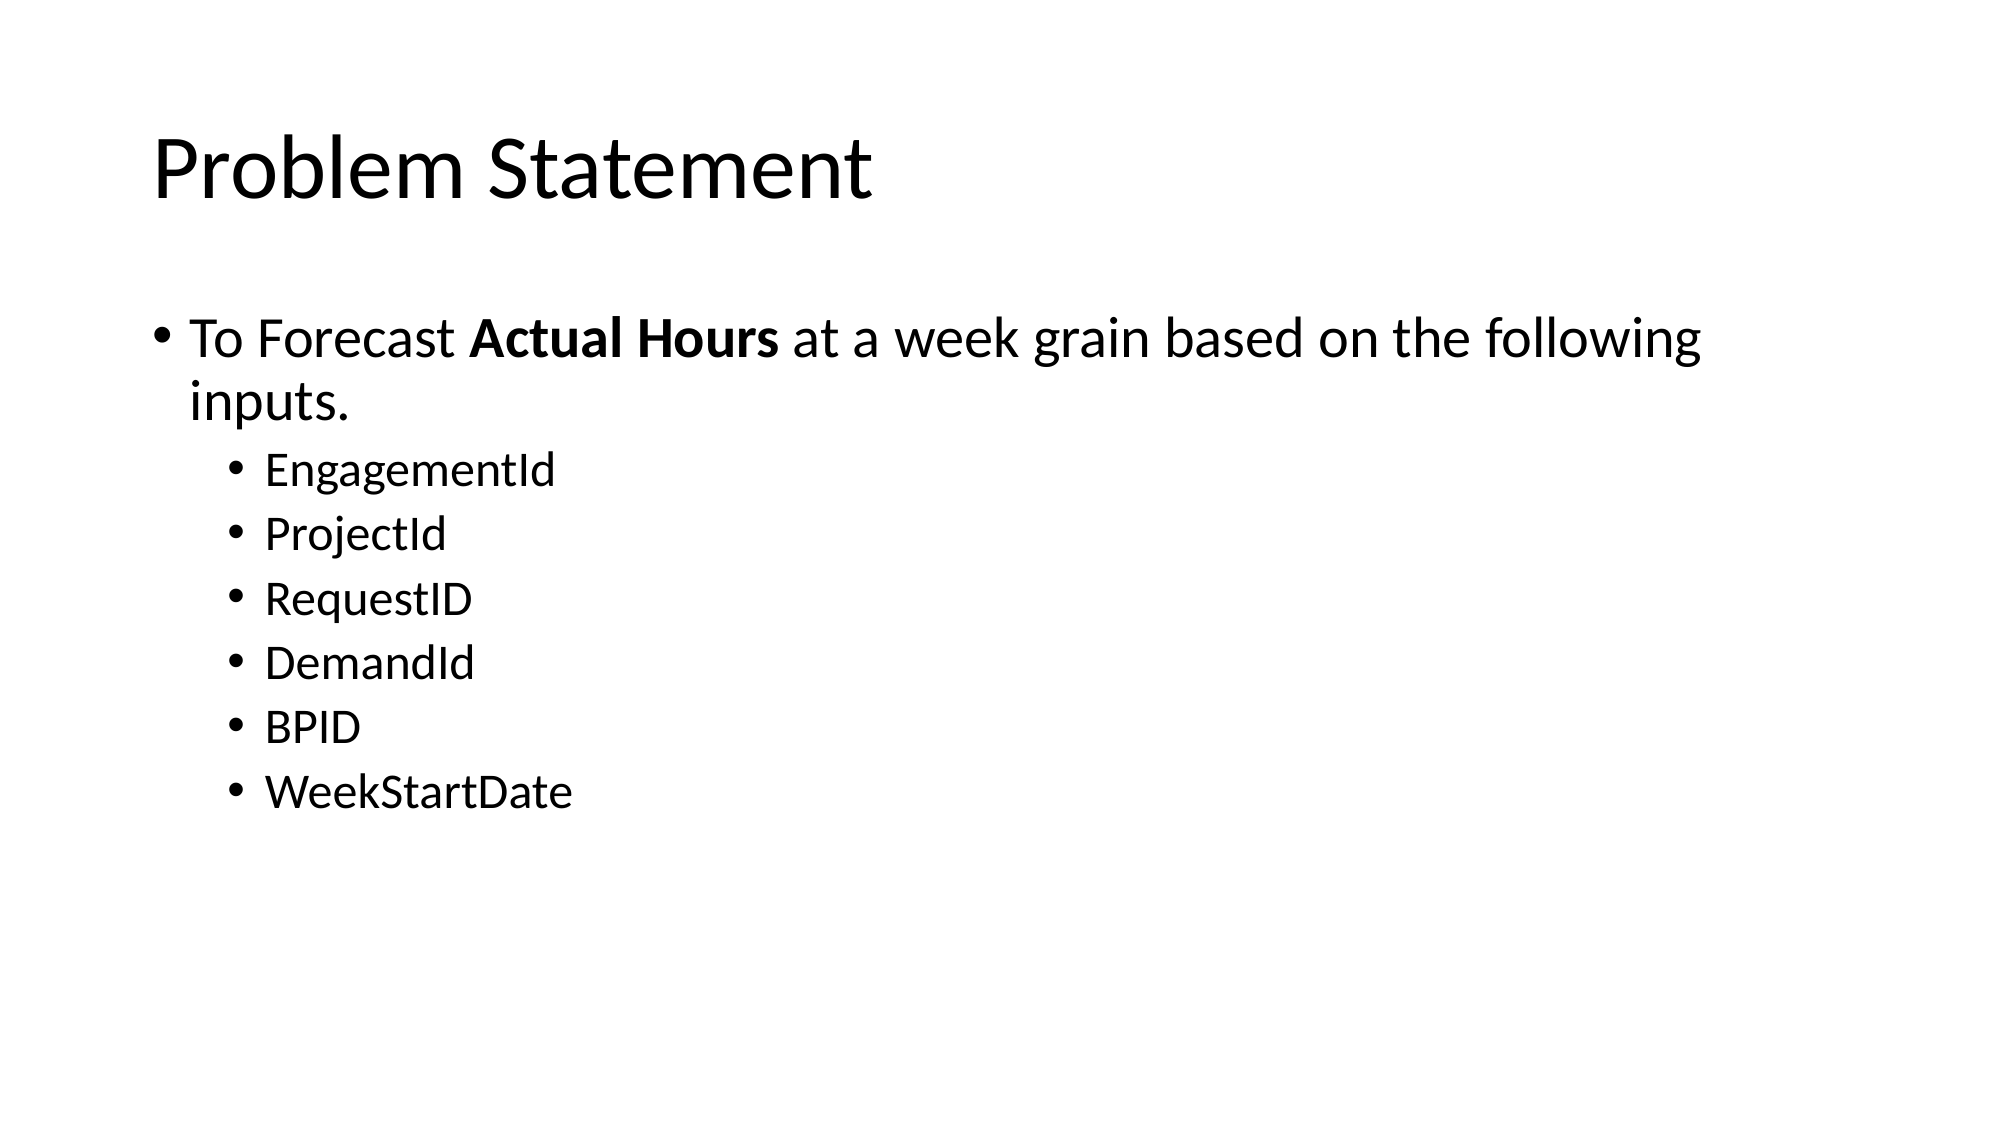

# Problem Statement
To Forecast Actual Hours at a week grain based on the following inputs.
EngagementId
ProjectId
RequestID
DemandId
BPID
WeekStartDate